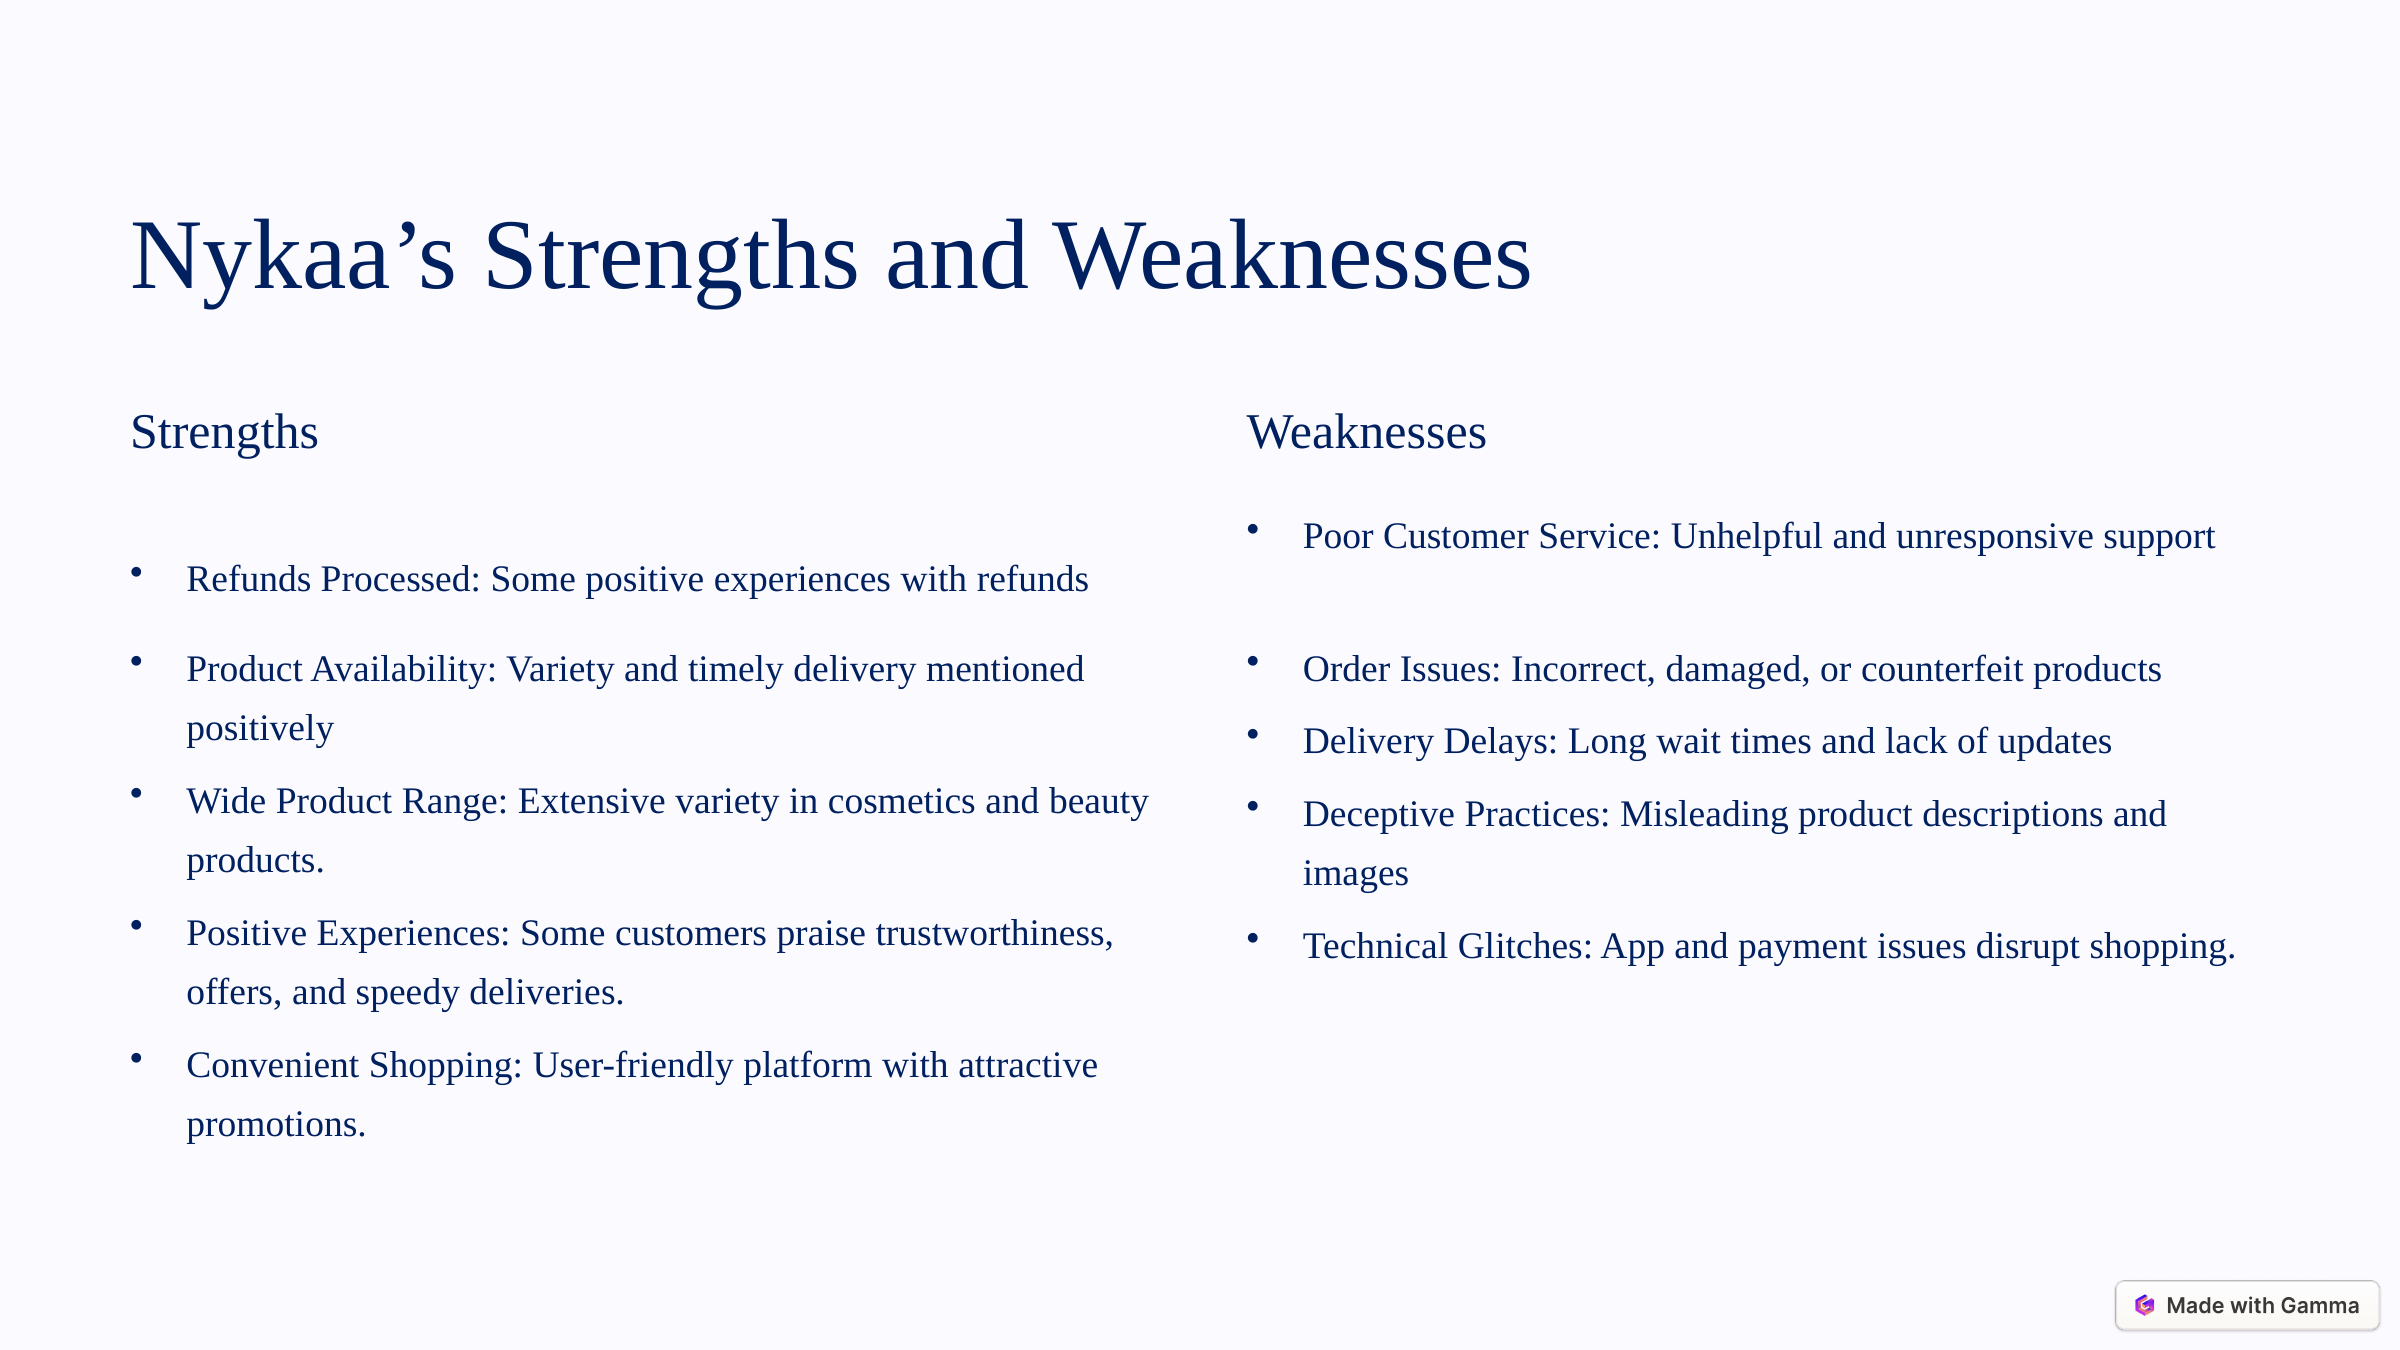

Nykaa’s Strengths and Weaknesses
Strengths
Weaknesses
Poor Customer Service: Unhelpful and unresponsive support
Refunds Processed: Some positive experiences with refunds
Product Availability: Variety and timely delivery mentioned positively
Order Issues: Incorrect, damaged, or counterfeit products
Delivery Delays: Long wait times and lack of updates
Wide Product Range: Extensive variety in cosmetics and beauty products.
Deceptive Practices: Misleading product descriptions and images
Positive Experiences: Some customers praise trustworthiness, offers, and speedy deliveries.
Technical Glitches: App and payment issues disrupt shopping.
Convenient Shopping: User-friendly platform with attractive promotions.